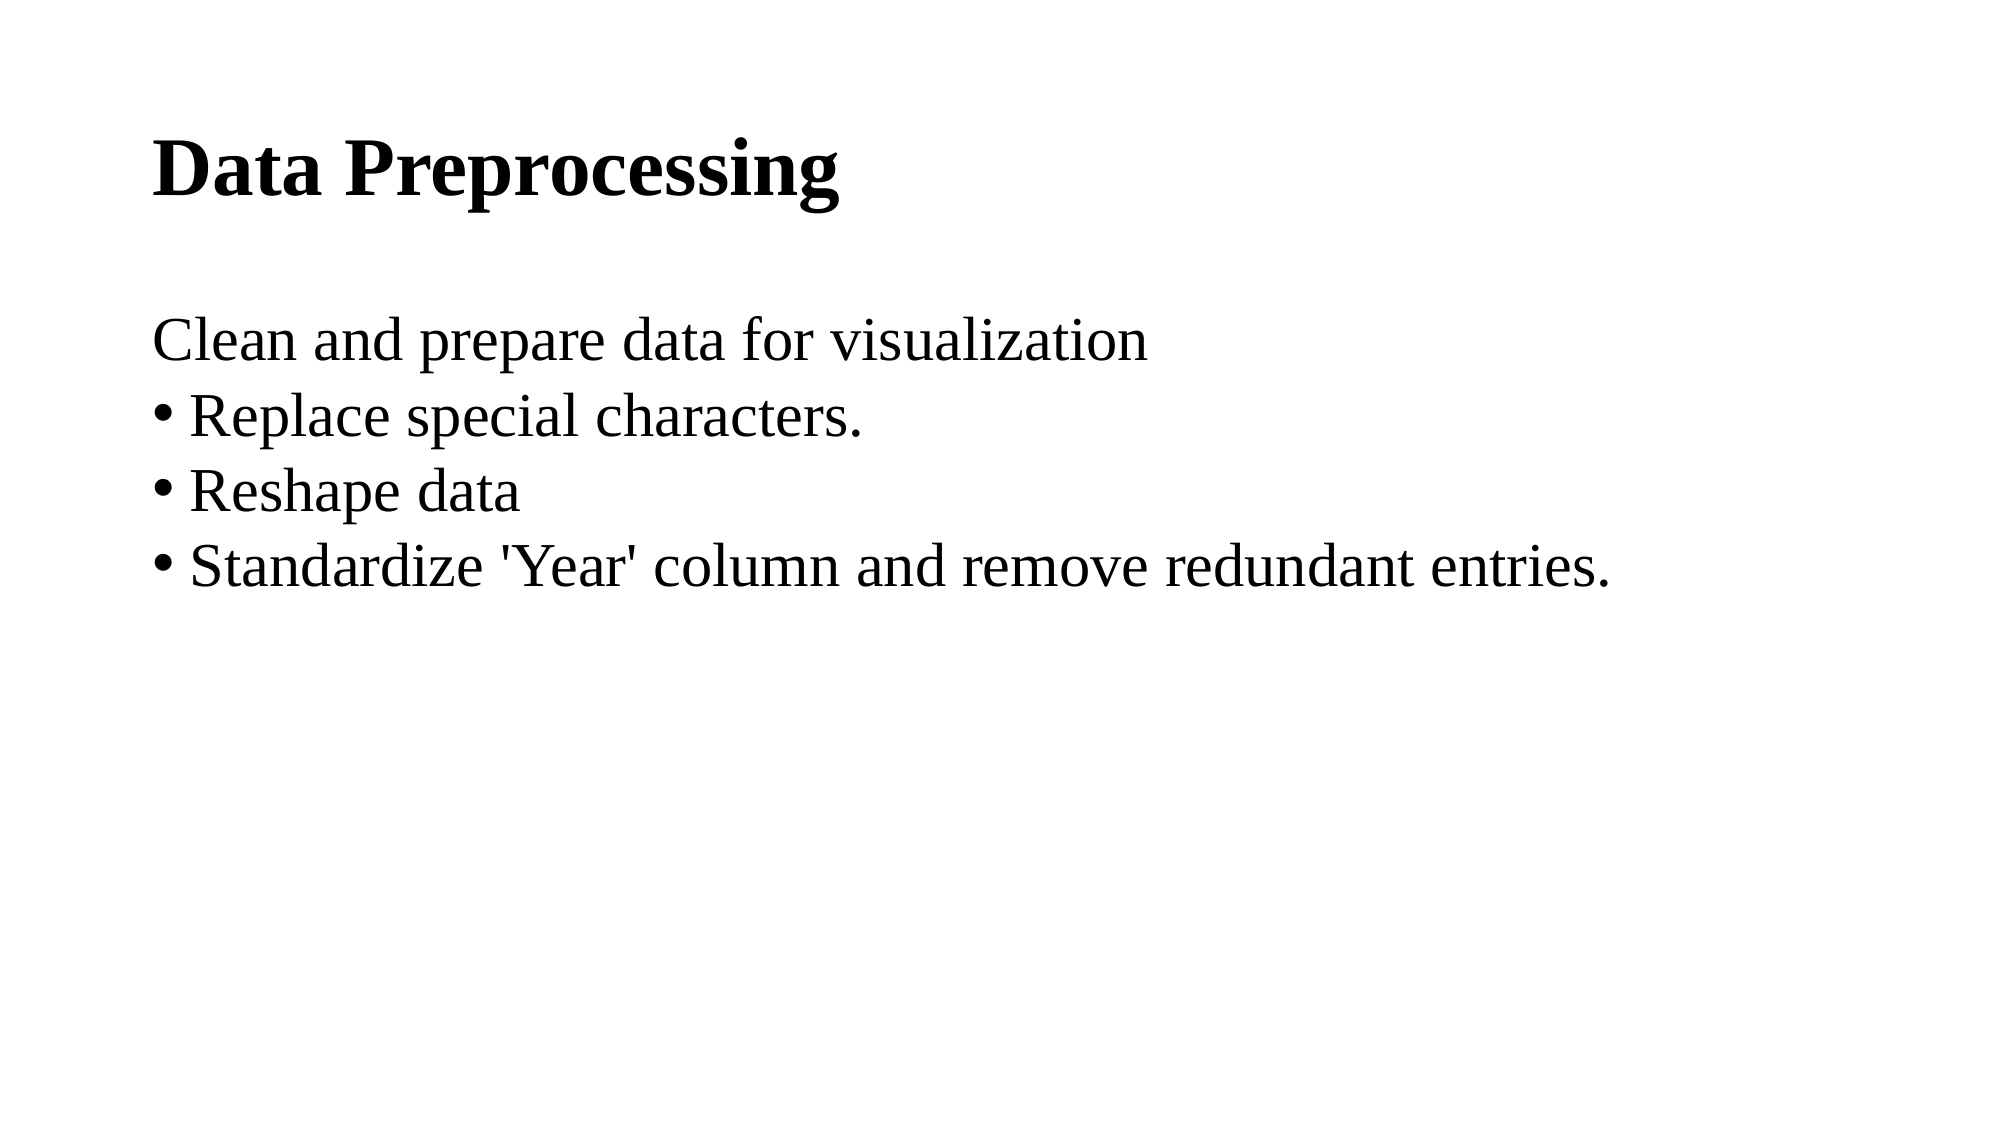

# Data Preprocessing
Clean and prepare data for visualization
Replace special characters.
Reshape data
Standardize 'Year' column and remove redundant entries.